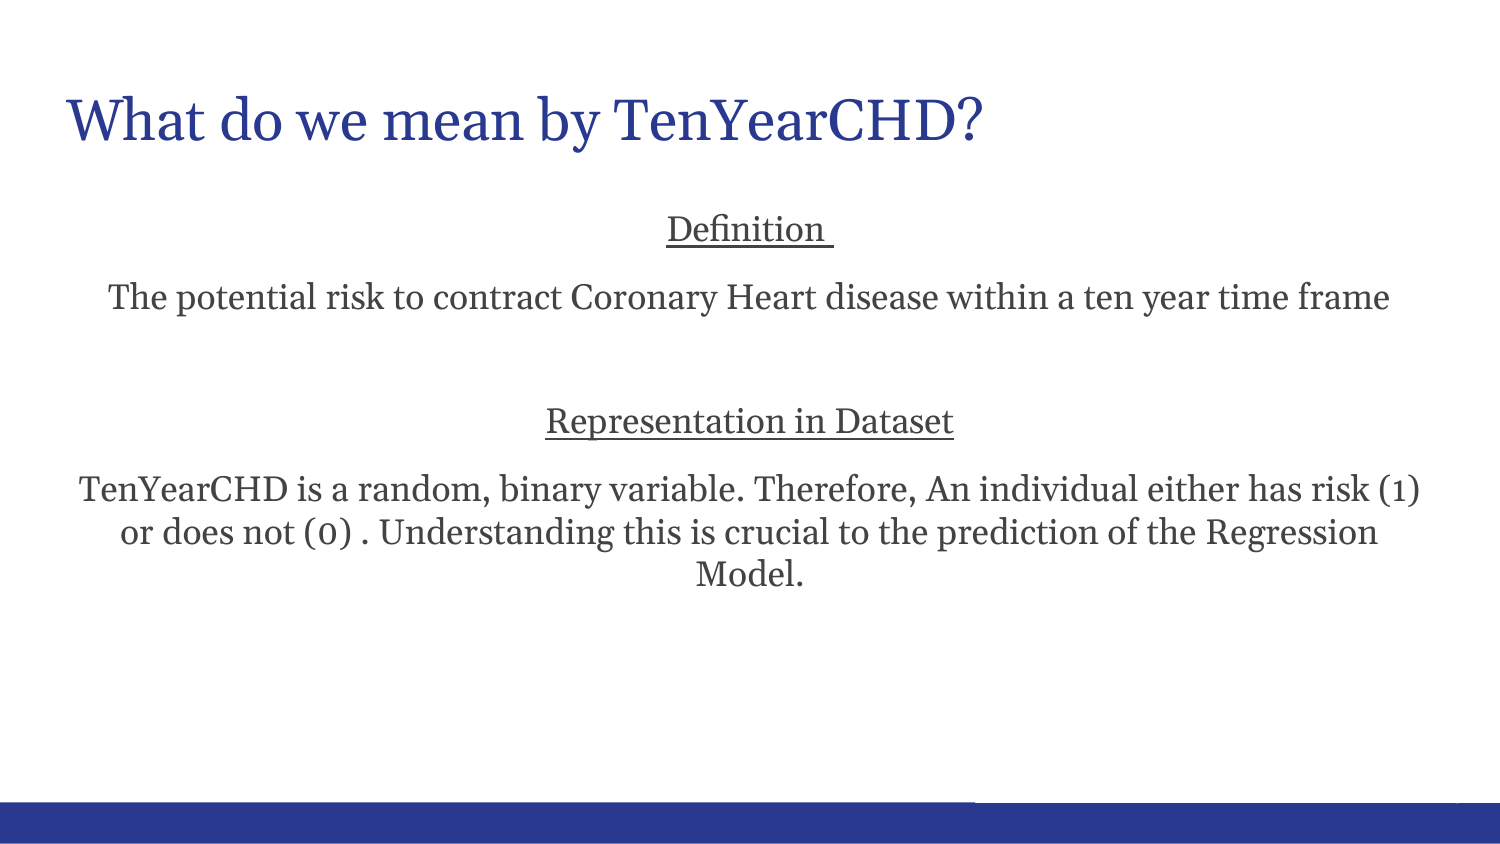

# What do we mean by TenYearCHD?
Definition
The potential risk to contract Coronary Heart disease within a ten year time frame

Representation in Dataset
TenYearCHD is a random, binary variable. Therefore, An individual either has risk (1) or does not (0) . Understanding this is crucial to the prediction of the Regression Model.

3